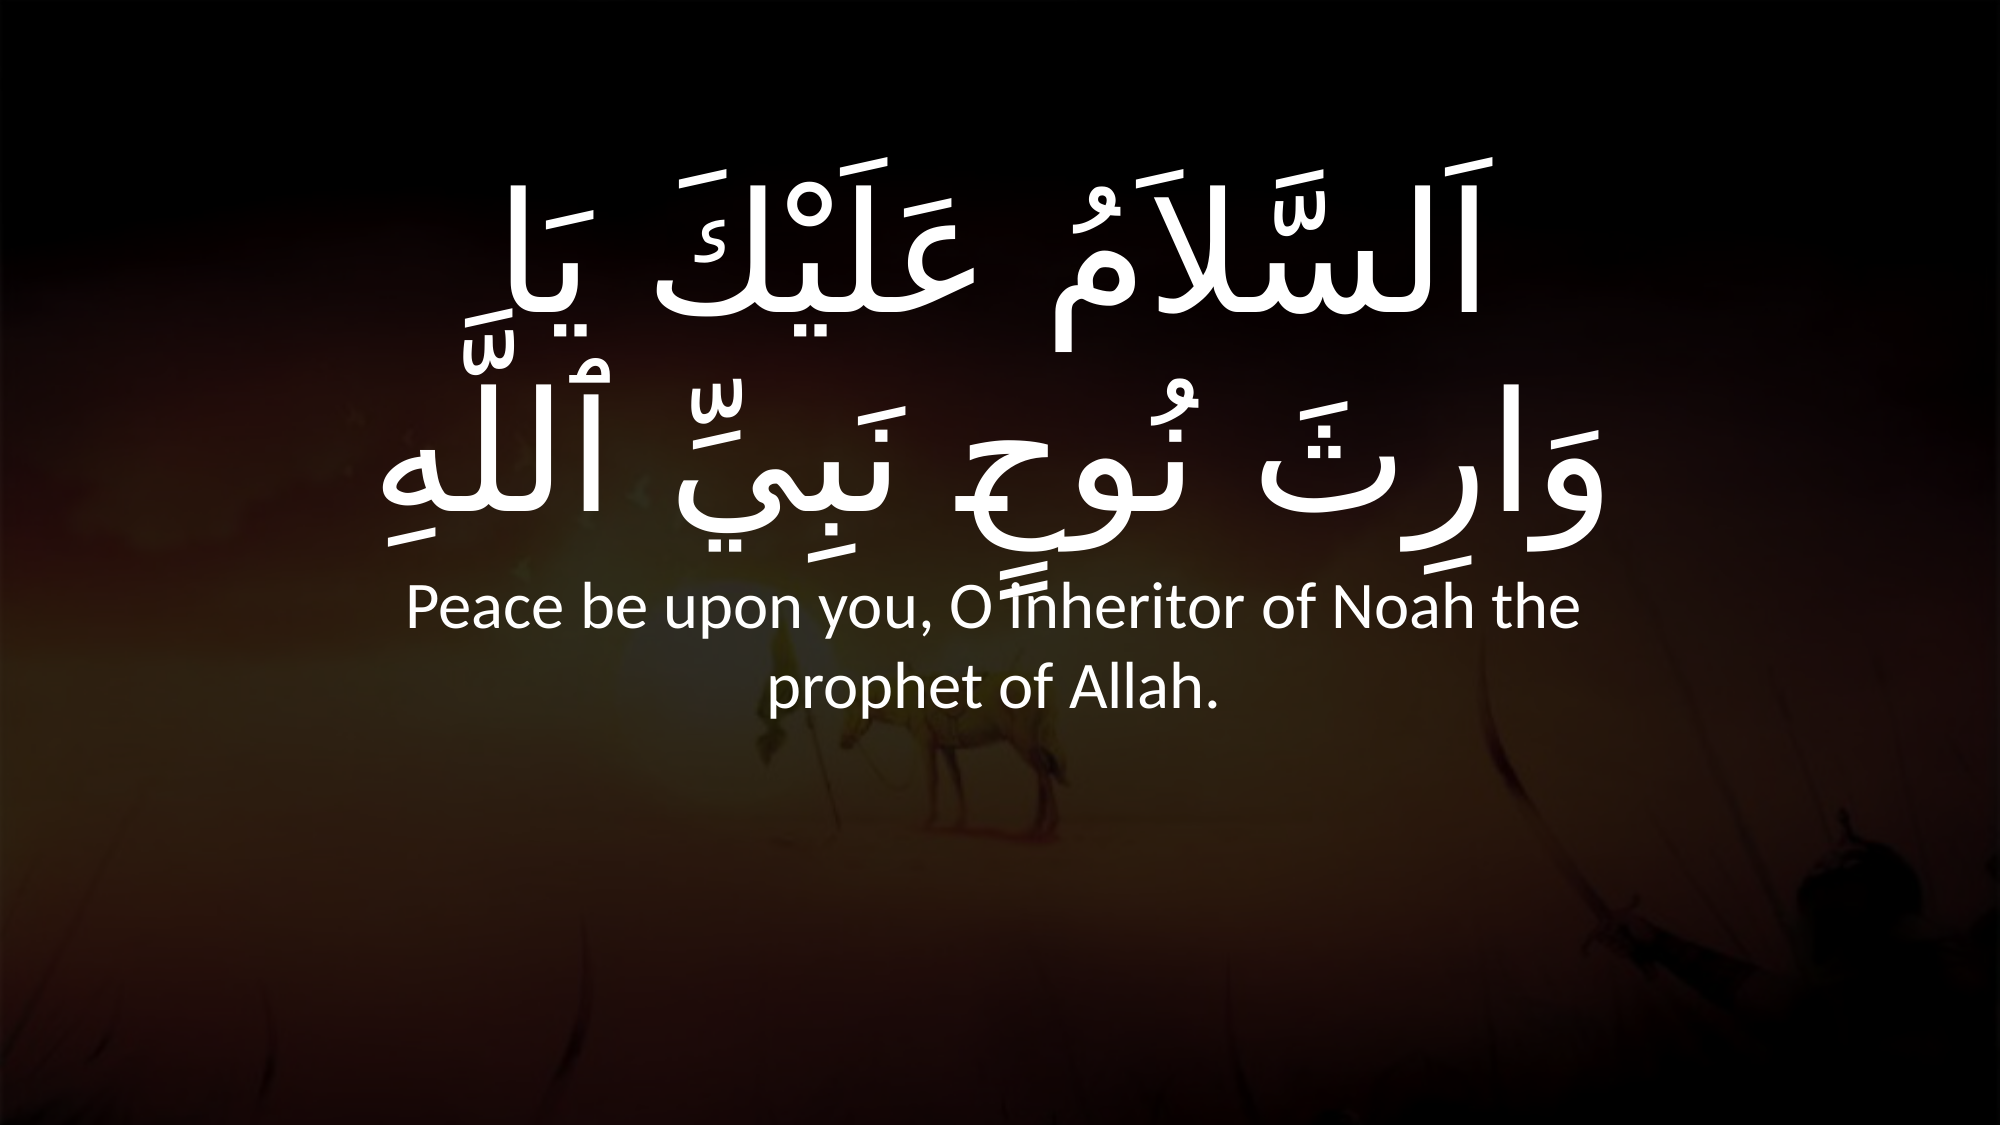

# اَلسَّلاَمُ عَلَيْكَ يَا وَارِثَ نُوحٍ نَبِيِّ ٱللَّهِ
Peace be upon you, O inheritor of Noah the prophet of Allah.